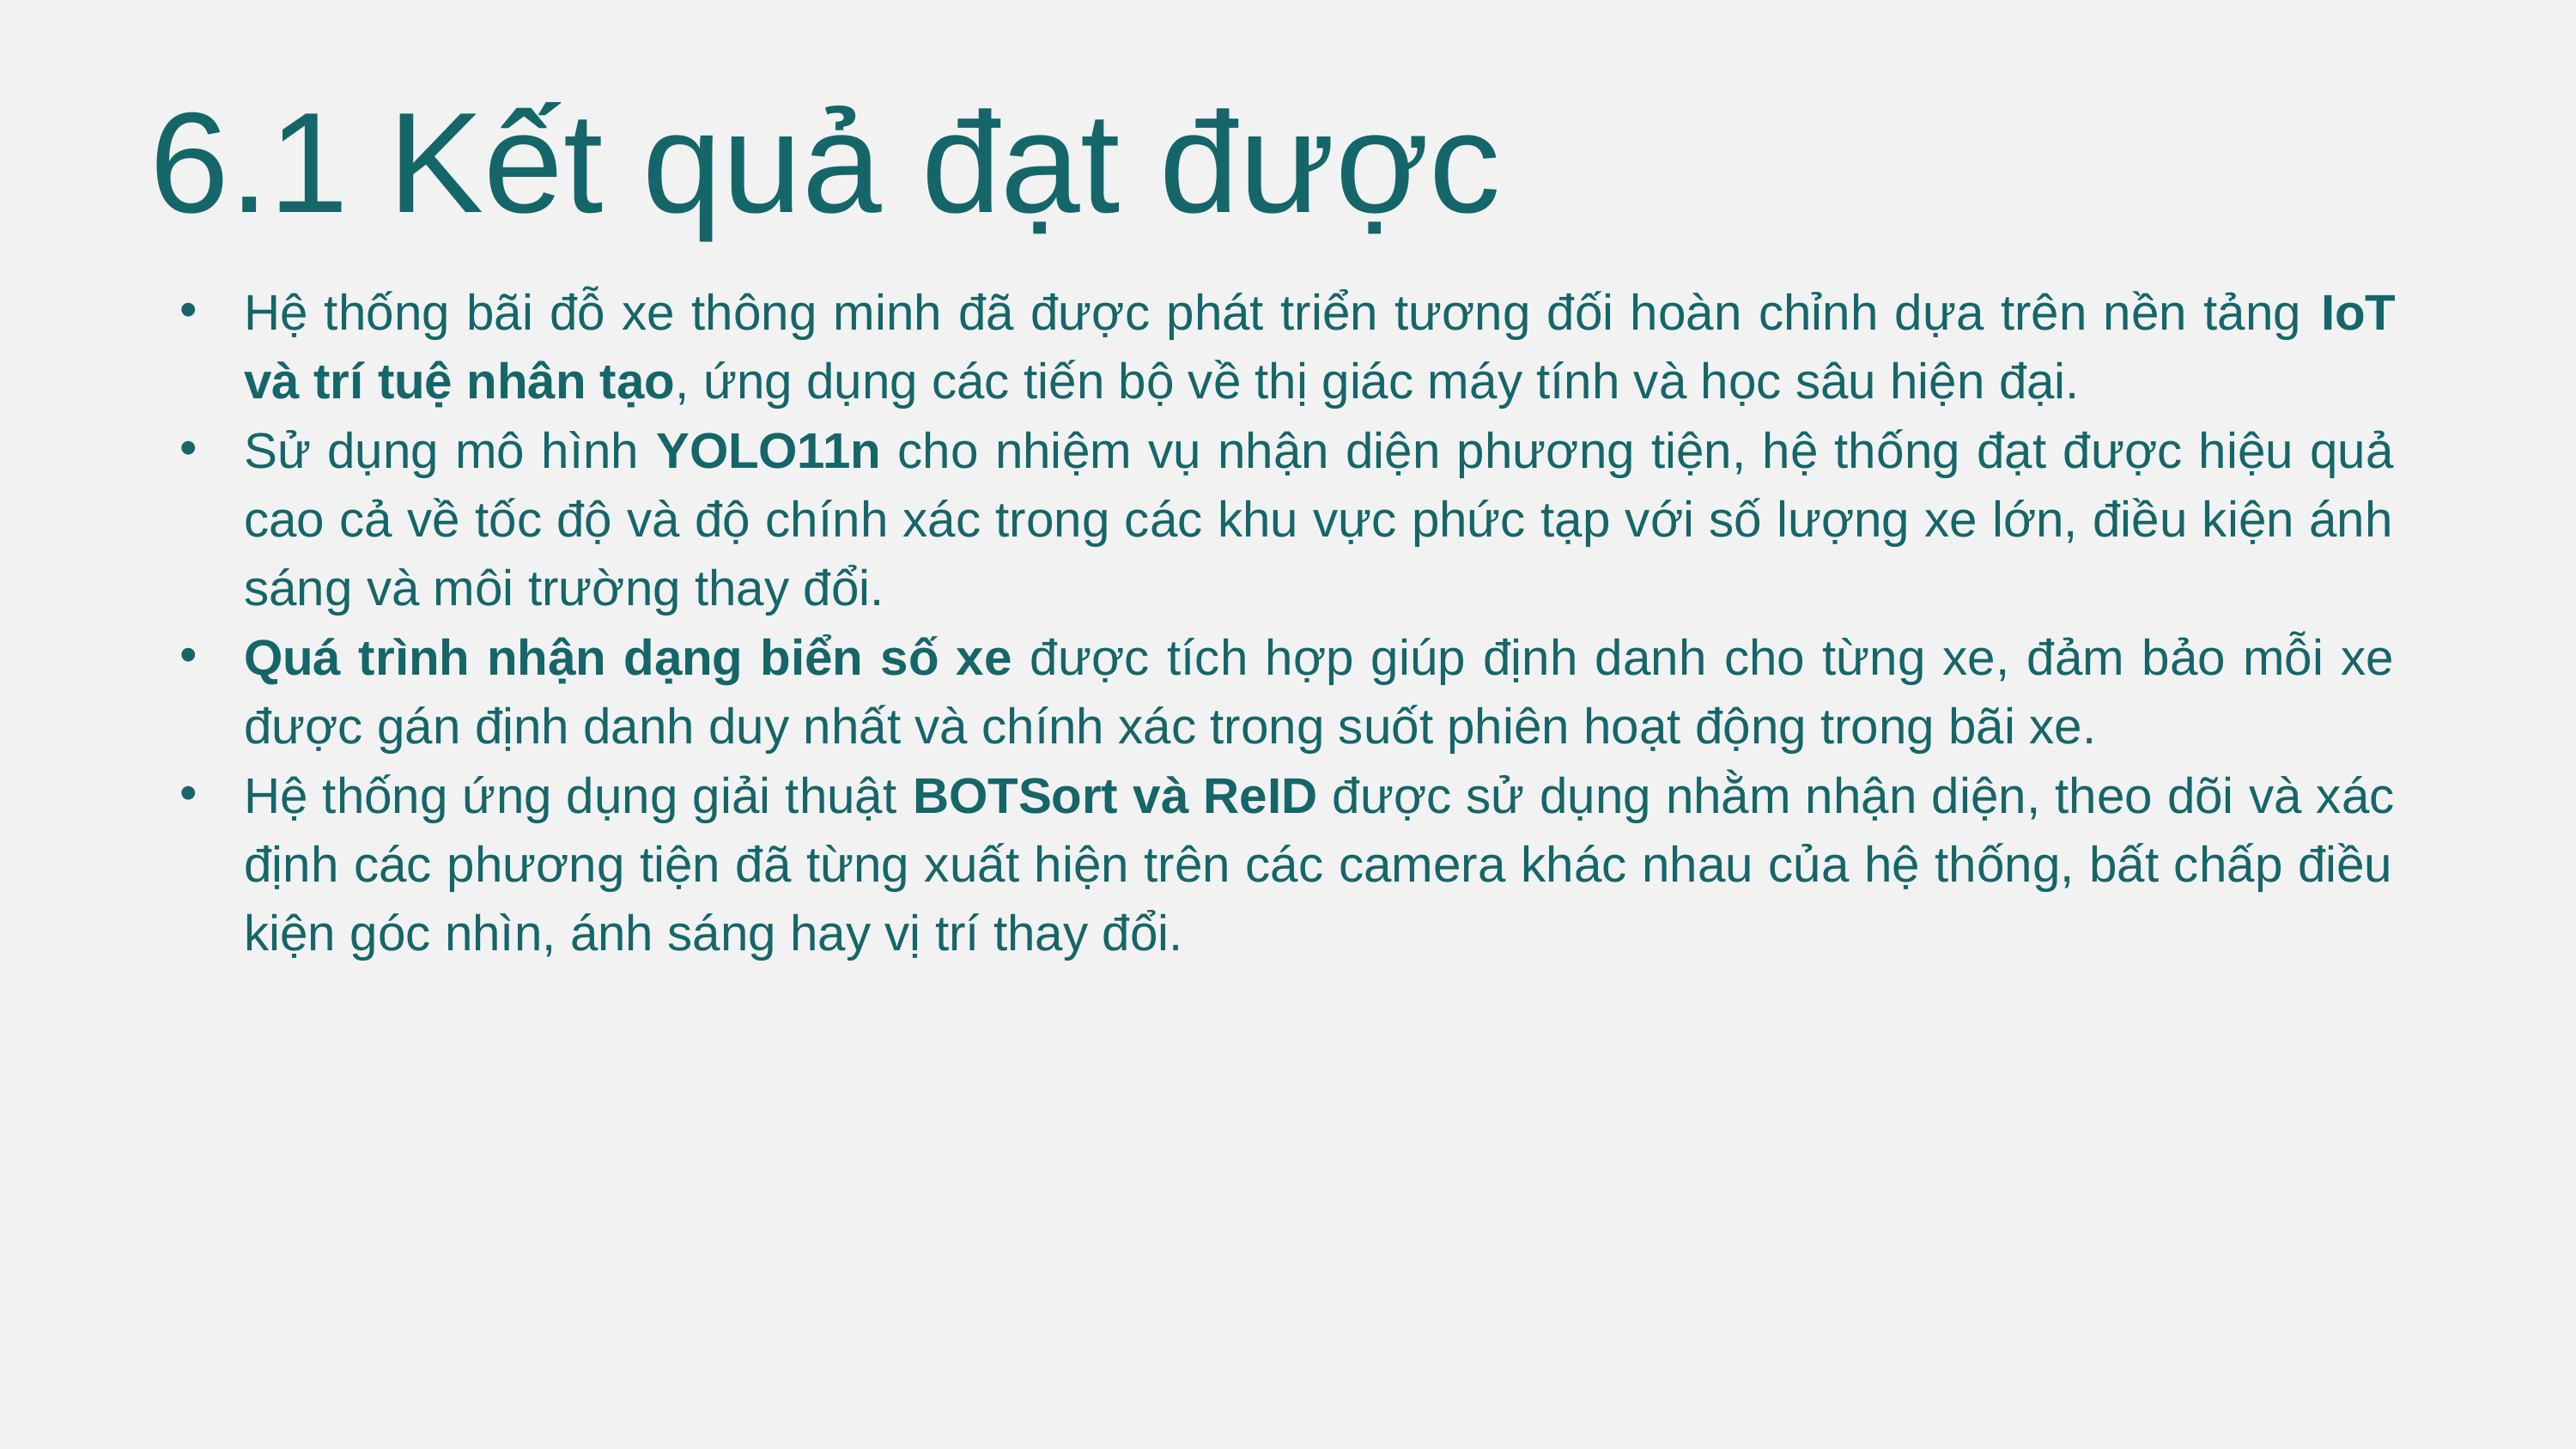

6.1 Kết quả đạt được
Hệ thống bãi đỗ xe thông minh đã được phát triển tương đối hoàn chỉnh dựa trên nền tảng IoT và trí tuệ nhân tạo, ứng dụng các tiến bộ về thị giác máy tính và học sâu hiện đại.
Sử dụng mô hình YOLO11n cho nhiệm vụ nhận diện phương tiện, hệ thống đạt được hiệu quả cao cả về tốc độ và độ chính xác trong các khu vực phức tạp với số lượng xe lớn, điều kiện ánh sáng và môi trường thay đổi.
Quá trình nhận dạng biển số xe được tích hợp giúp định danh cho từng xe, đảm bảo mỗi xe được gán định danh duy nhất và chính xác trong suốt phiên hoạt động trong bãi xe.
Hệ thống ứng dụng giải thuật BOTSort và ReID được sử dụng nhằm nhận diện, theo dõi và xác định các phương tiện đã từng xuất hiện trên các camera khác nhau của hệ thống, bất chấp điều kiện góc nhìn, ánh sáng hay vị trí thay đổi.